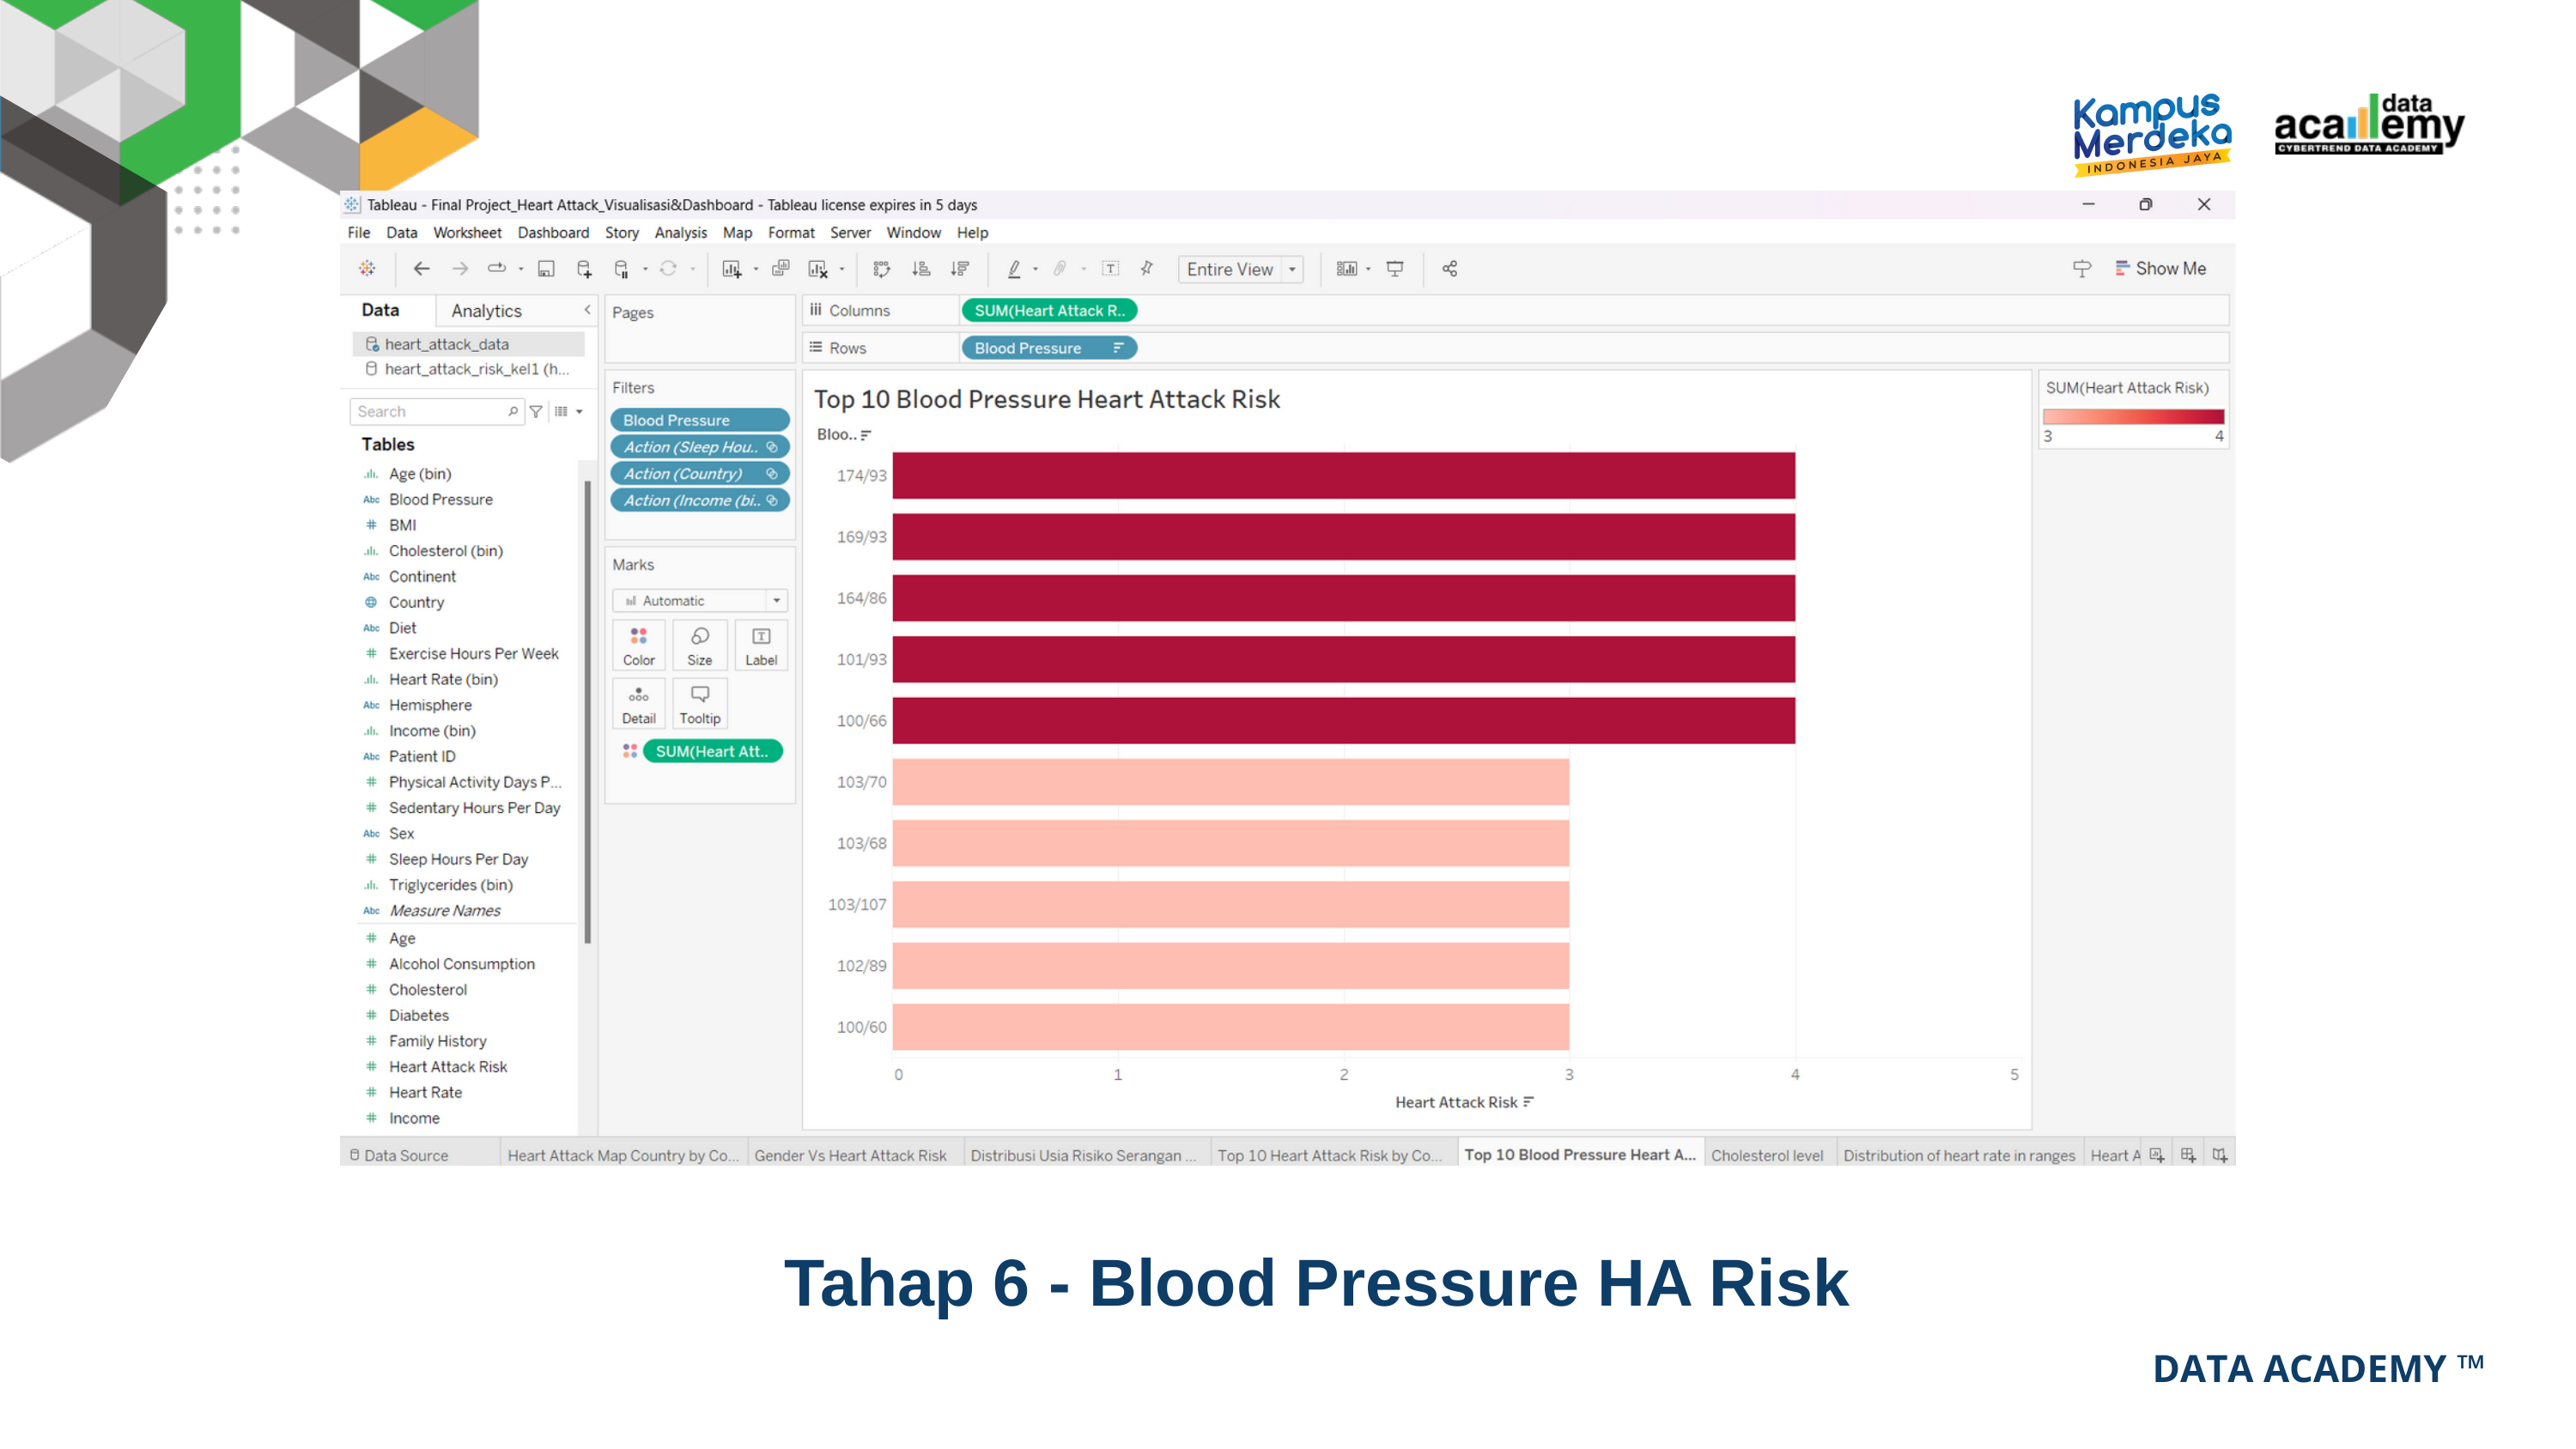

Tahap 6 - Blood Pressure HA Risk
DATA ACADEMY ™